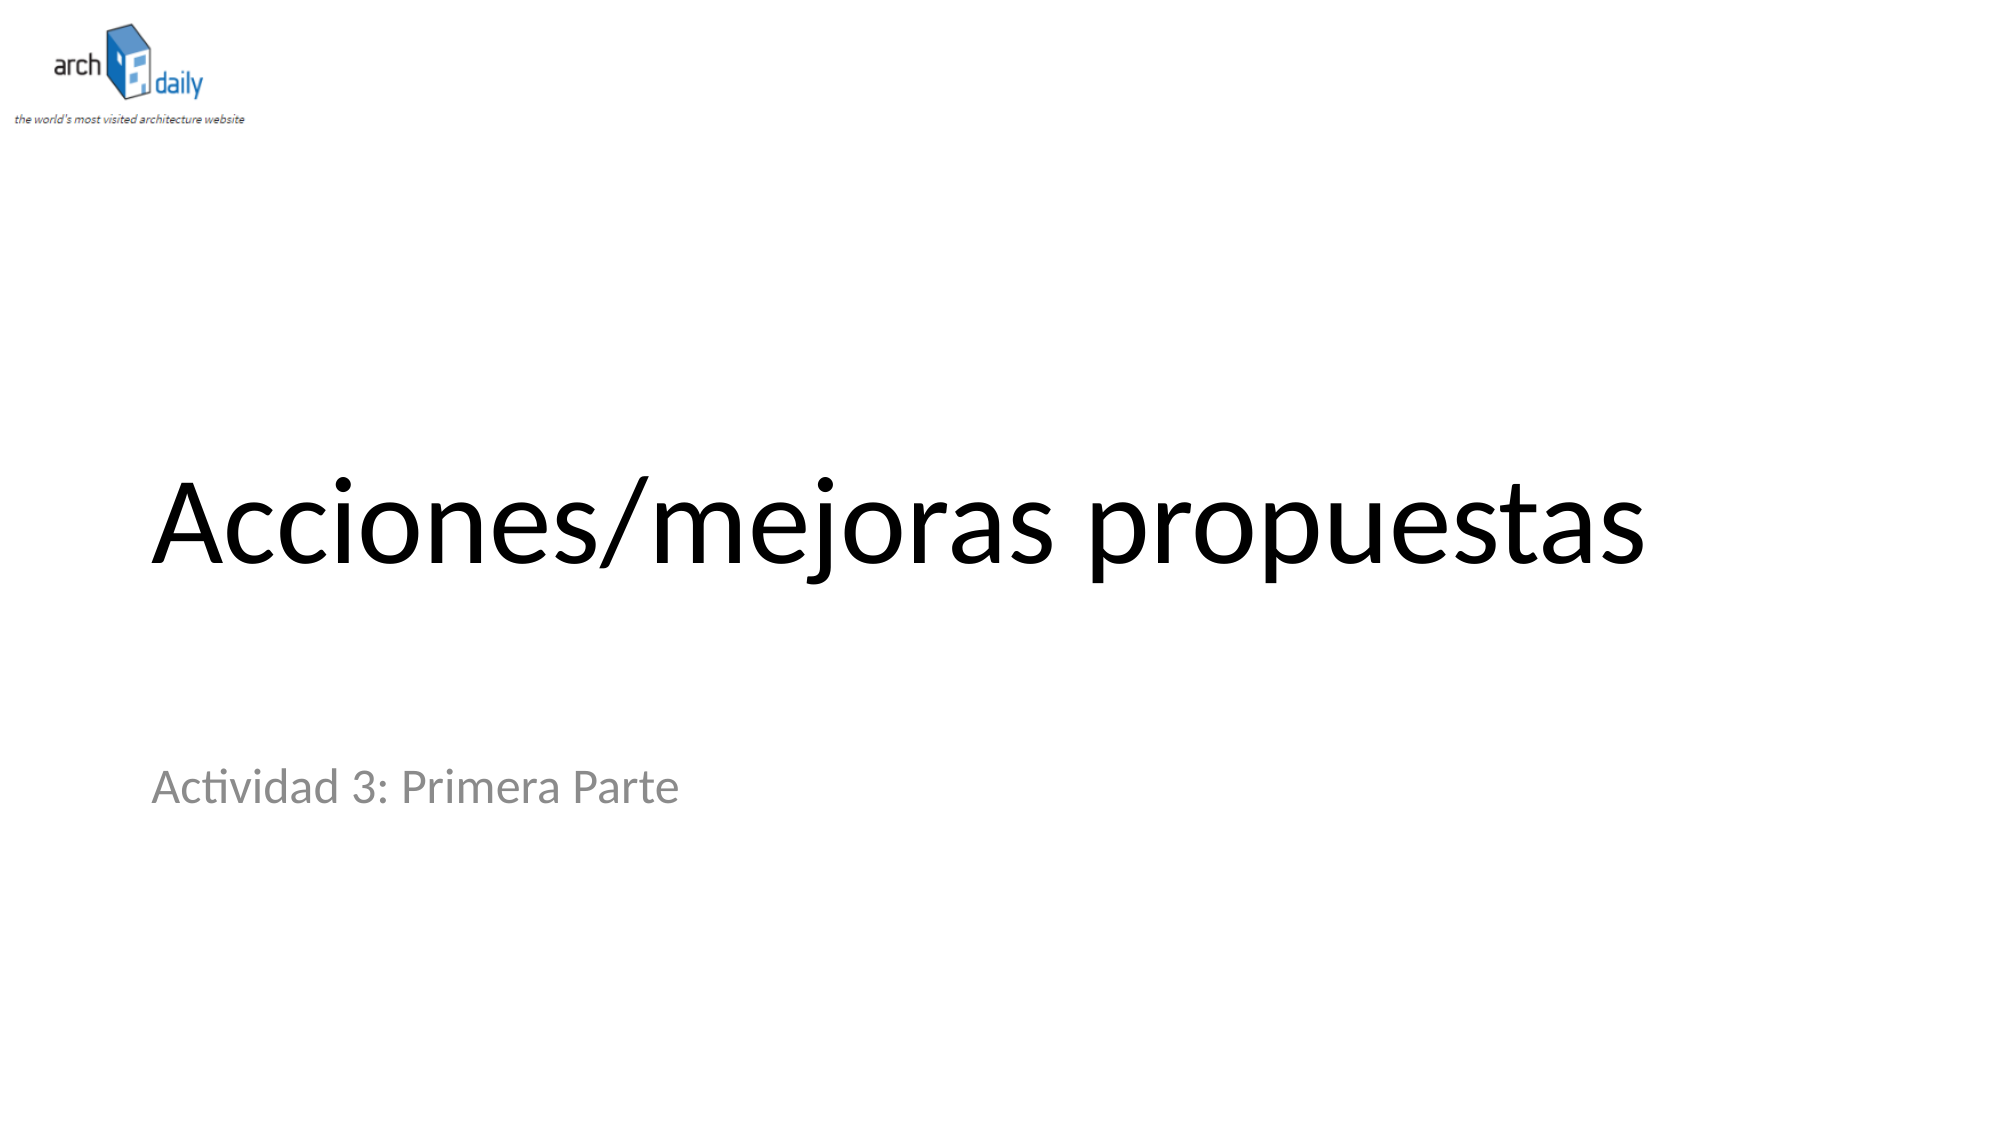

# Acciones/mejoras propuestas
Actividad 3: Primera Parte